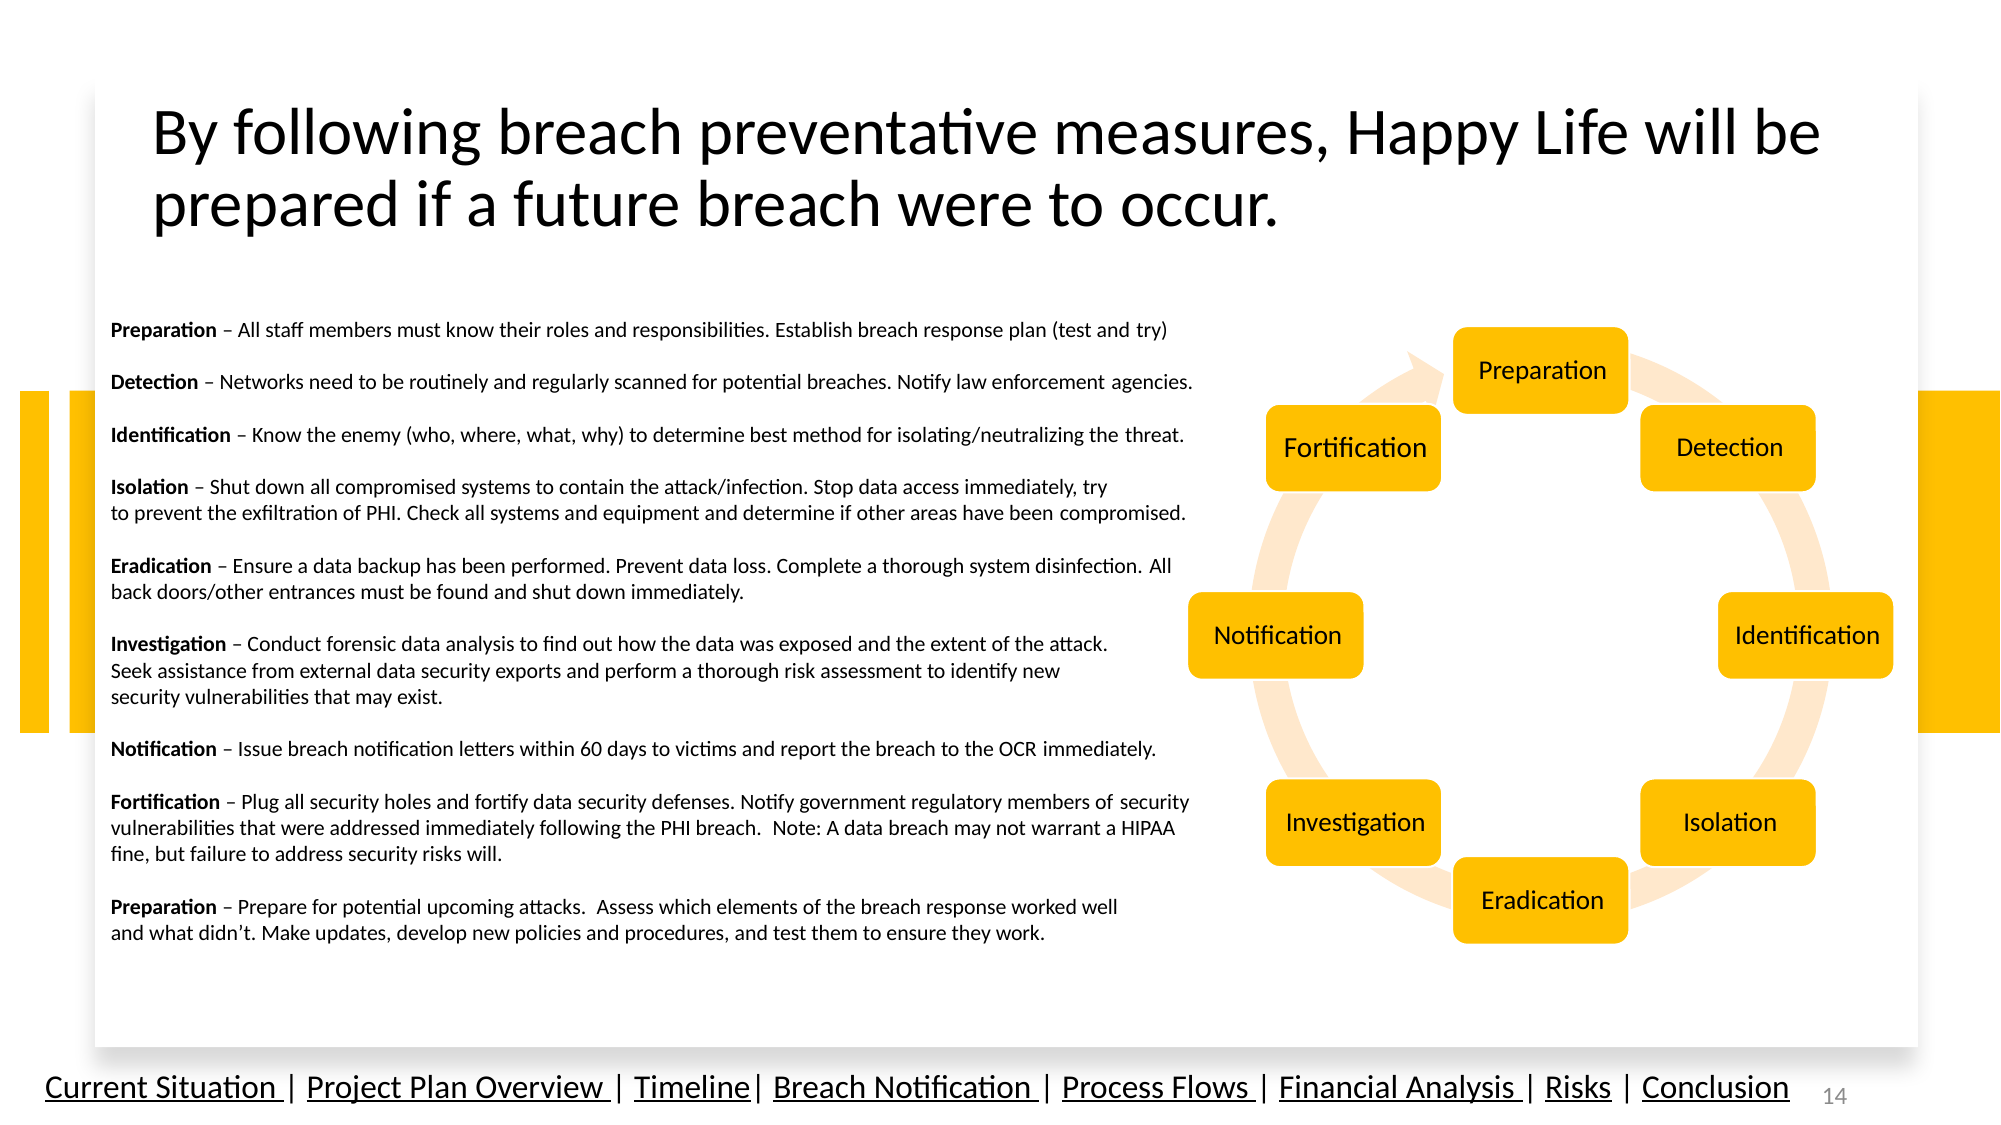

# By following breach preventative measures, Happy Life will be prepared if a future breach were to occur.

Preparation – All staff members must know their roles and responsibilities. Establish breach response plan (test and try)

Detection – Networks need to be routinely and regularly scanned for potential breaches. Notify law enforcement agencies.

Identification – Know the enemy (who, where, what, why) to determine best method for isolating/neutralizing the threat.

Isolation – Shut down all compromised systems to contain the attack/infection. Stop data access immediately, try to prevent the exfiltration of PHI. Check all systems and equipment and determine if other areas have been compromised.

Eradication – Ensure a data backup has been performed. Prevent data loss. Complete a thorough system disinfection. All back doors/other entrances must be found and shut down immediately.

Investigation – Conduct forensic data analysis to find out how the data was exposed and the extent of the attack.  Seek assistance from external data security exports and perform a thorough risk assessment to identify new security vulnerabilities that may exist.

Notification – Issue breach notification letters within 60 days to victims and report the breach to the OCR immediately.

Fortification – Plug all security holes and fortify data security defenses. Notify government regulatory members of security vulnerabilities that were addressed immediately following the PHI breach.  Note: A data breach may not warrant a HIPAA fine, but failure to address security risks will.

Preparation – Prepare for potential upcoming attacks.  Assess which elements of the breach response worked well and what didn’t. Make updates, develop new policies and procedures, and test them to ensure they work.

Preparation
Detection
Identification
Isolation
Eradication
Investigation
Notification
Fortification

Current Situation | Project Plan Overview | Timeline| Breach Notification | Process Flows | Financial Analysis | Risks | Conclusion
14